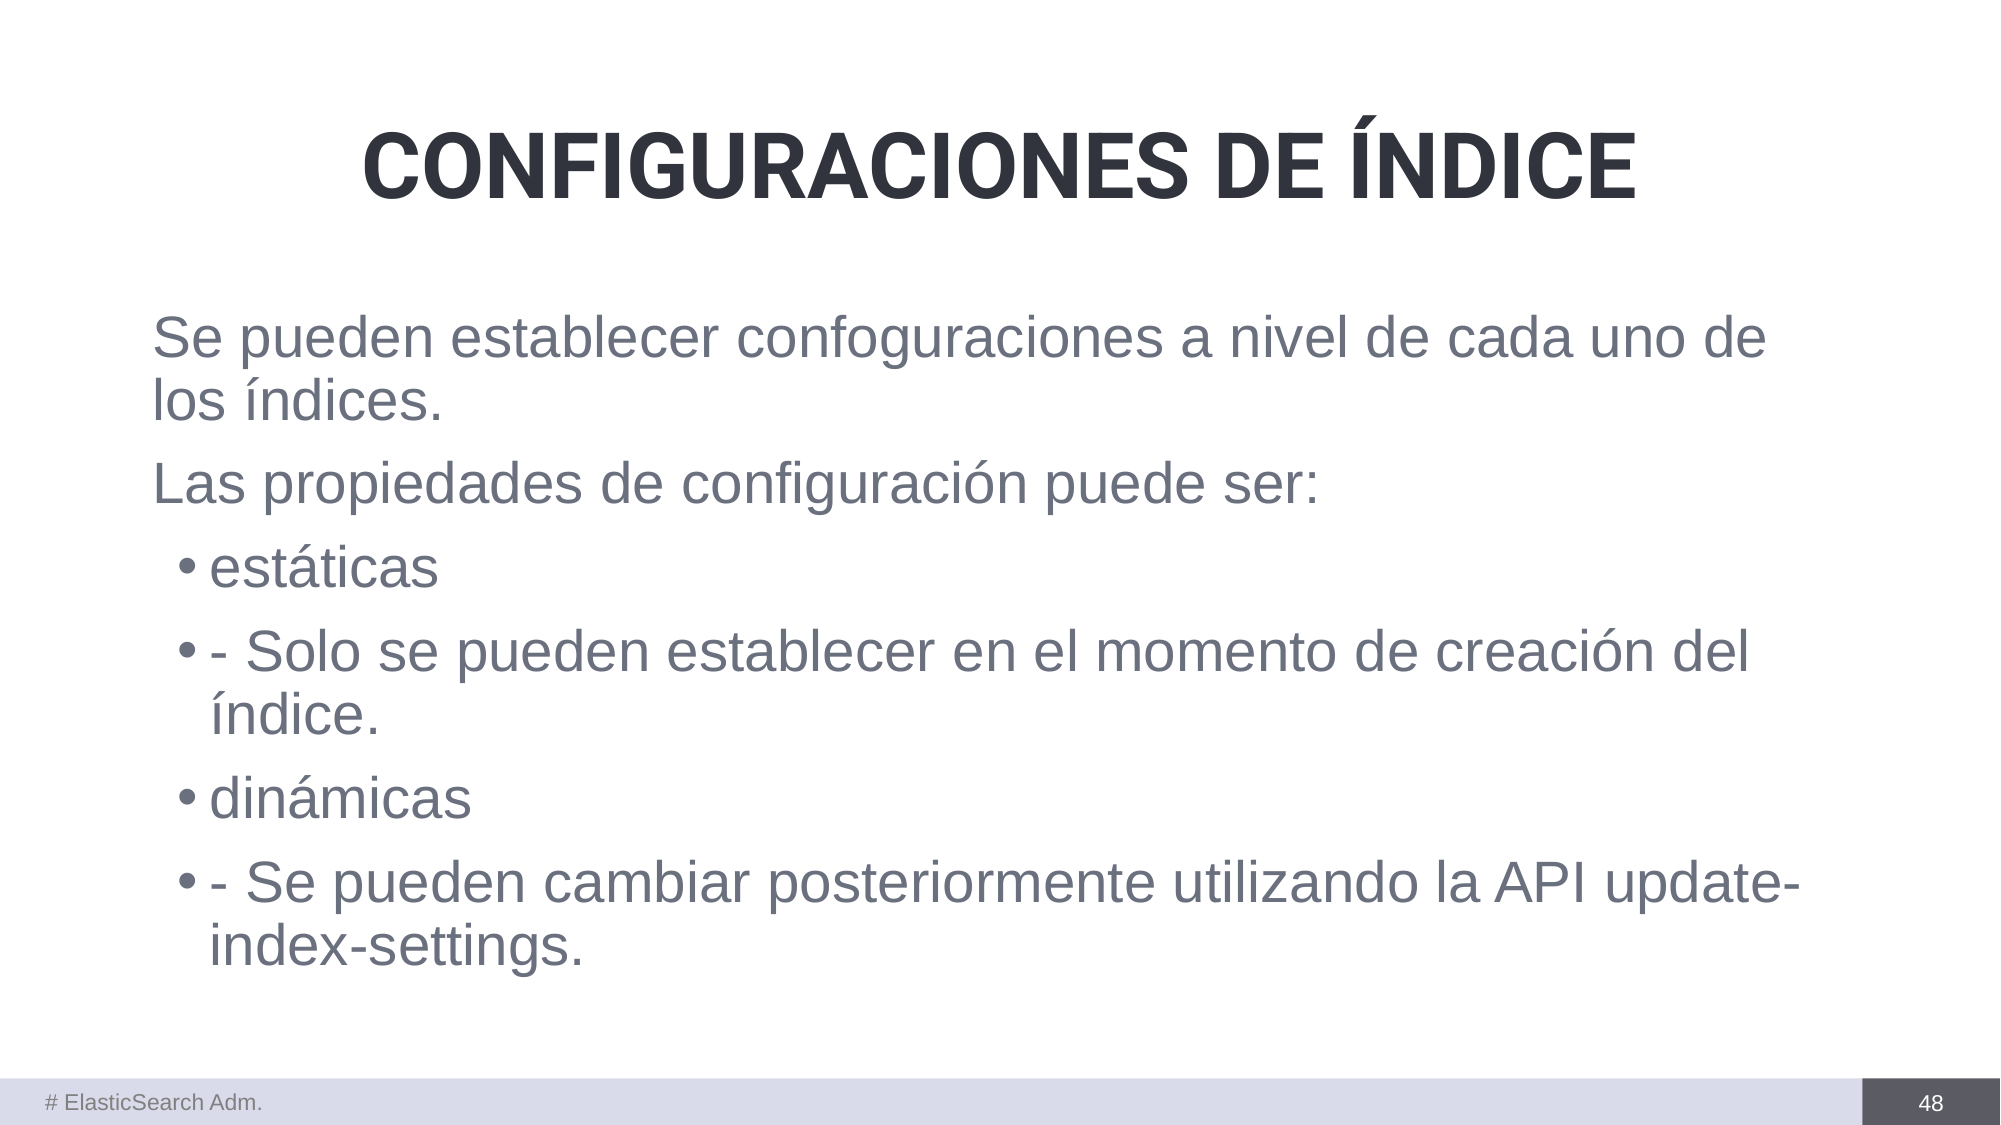

# CONFIGURACIONES DE ÍNDICE
Se pueden establecer confoguraciones a nivel de cada uno de los índices.
Las propiedades de configuración puede ser:
estáticas
- Solo se pueden establecer en el momento de creación del índice.
dinámicas
- Se pueden cambiar posteriormente utilizando la API update-index-settings.
# ElasticSearch Adm.
48